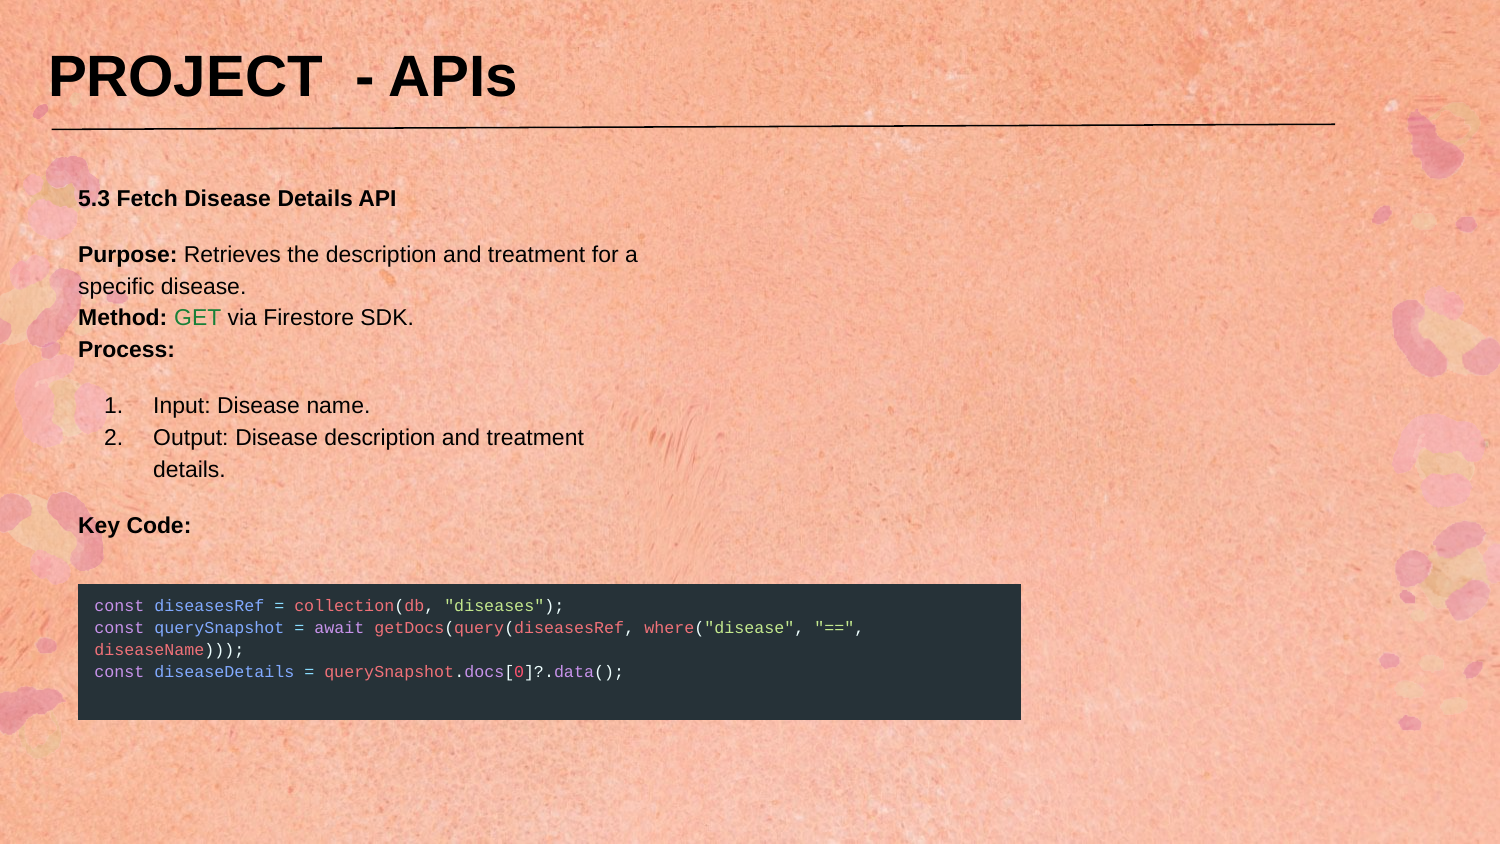

PROJECT  - APIs

5.3 Fetch Disease Details API
Purpose: Retrieves the description and treatment for a specific disease.
Method: GET via Firestore SDK.
Process:
Input: Disease name.
Output: Disease description and treatment details.
Key Code:

| const diseasesRef = collection(db, "diseases"); const querySnapshot = await getDocs(query(diseasesRef, where("disease", "==", diseaseName))); const diseaseDetails = querySnapshot.docs[0]?.data(); ​ |
| --- |